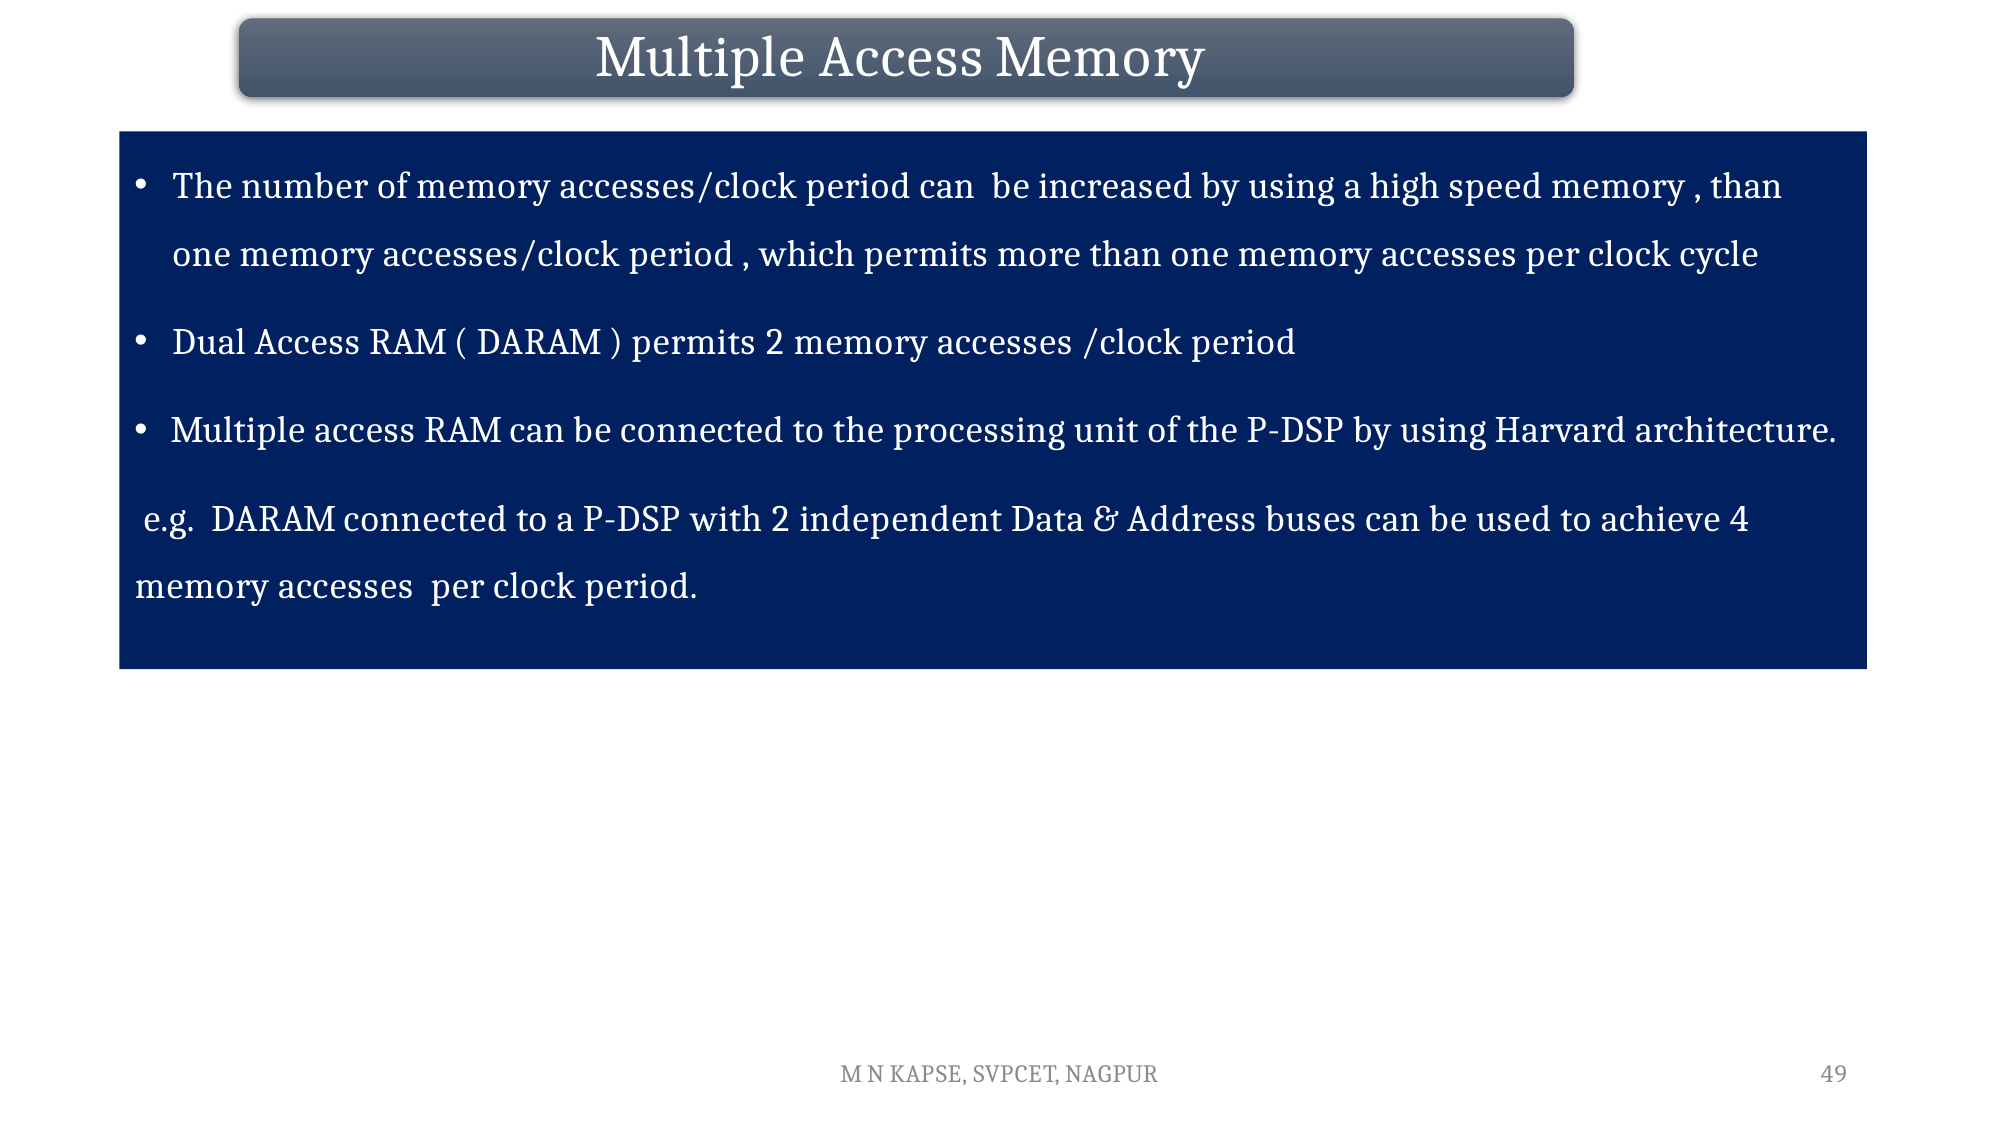

Multiple Access Memory
The number of memory accesses/clock period can  be increased by using a high speed memory , than one memory accesses/clock period , which permits more than one memory accesses per clock cycle
Dual Access RAM ( DARAM ) permits 2 memory accesses /clock period
Multiple access RAM can be connected to the processing unit of the P-DSP by using Harvard architecture.
 e.g.  DARAM connected to a P-DSP with 2 independent Data & Address buses can be used to achieve 4 memory accesses  per clock period.

M N KAPSE, SVPCET, NAGPUR
49